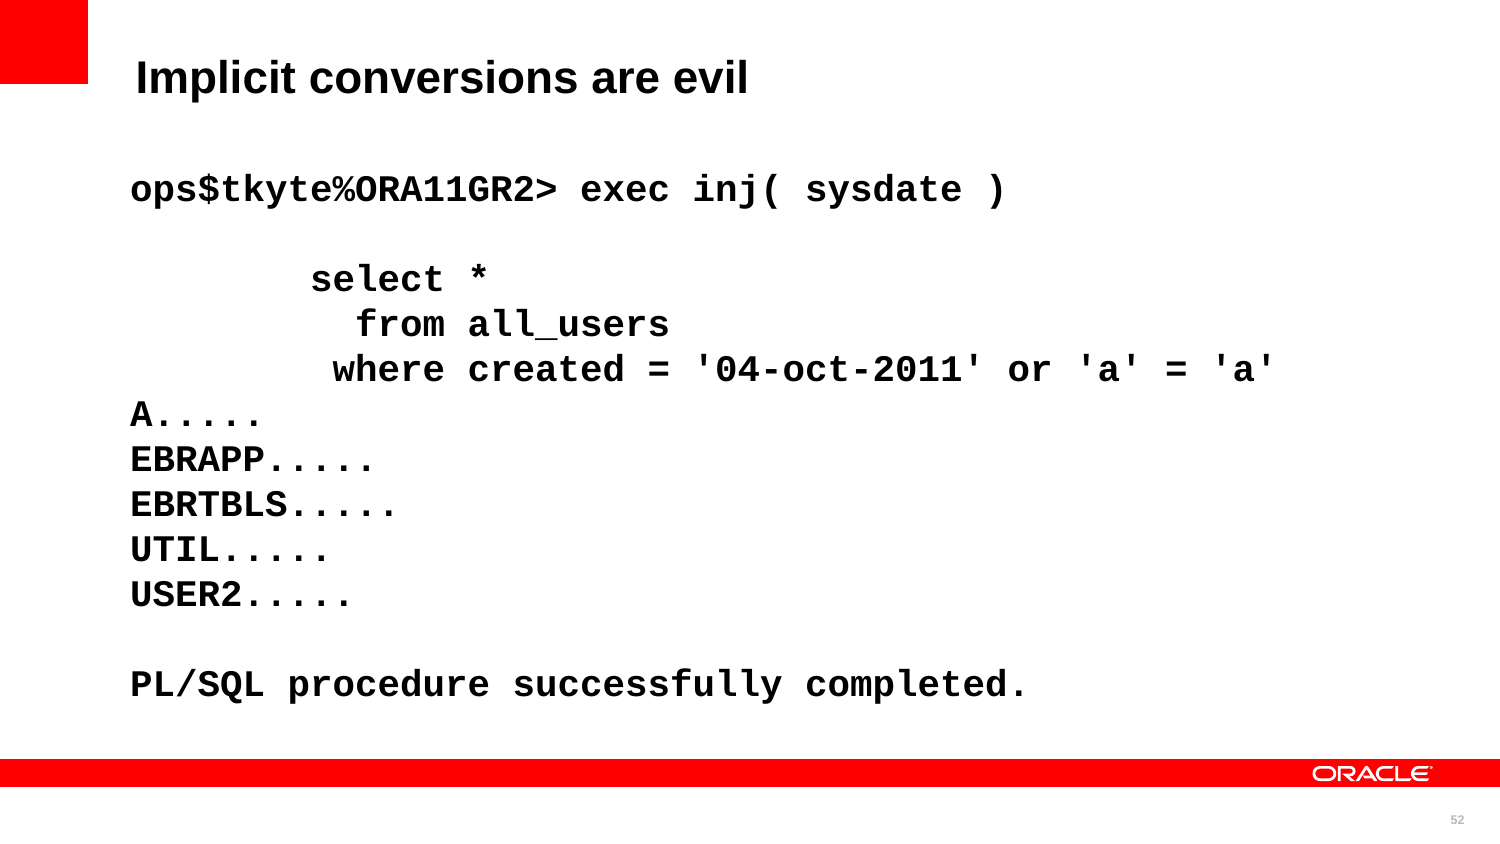

Implicit conversions are evil
ops$tkyte%ORA11GR2> exec inj( sysdate )

        select *
          from all_users
         where created = '04-oct-2011' or 'a' = 'a'
A.....
EBRAPP.....
EBRTBLS.....
UTIL.....
USER2.....

PL/SQL procedure successfully completed.